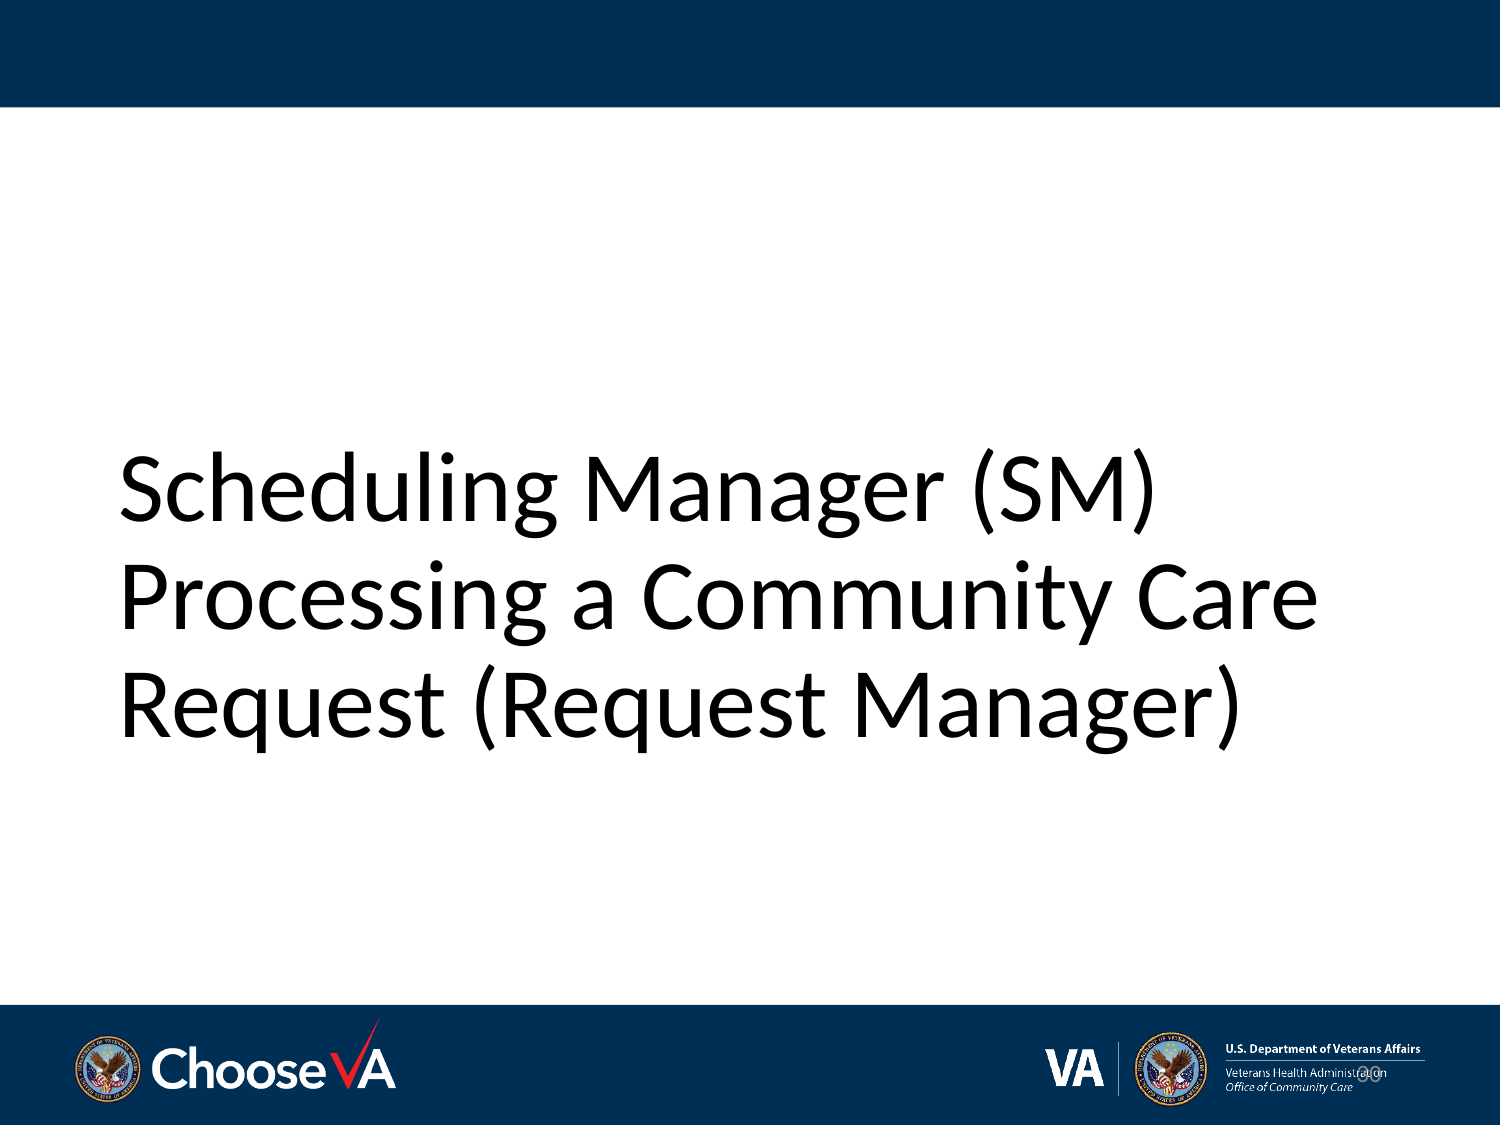

# Scheduling Manager (SM) Processing a Community Care Request (Request Manager)
30